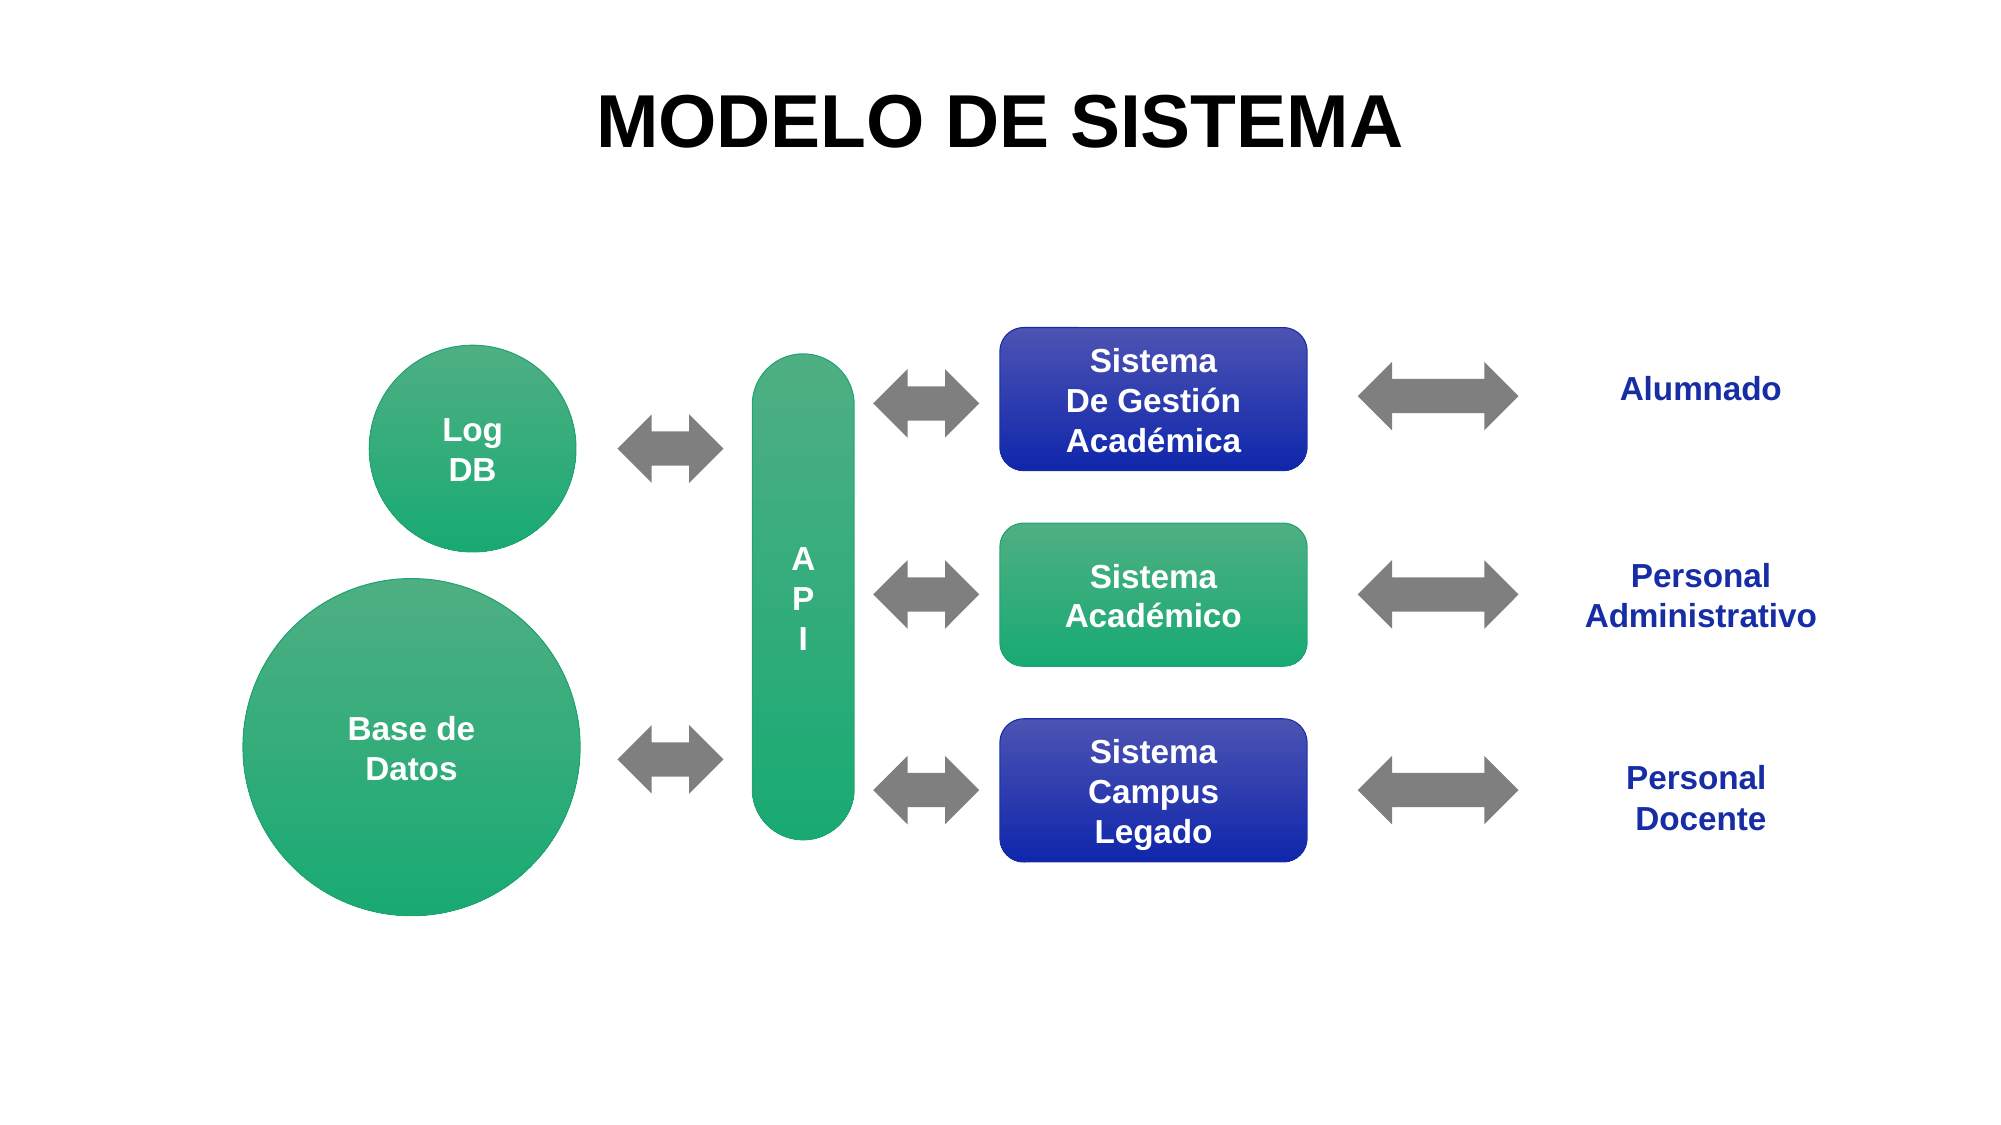

# Modelo de sistema

Alumnado
Sistema
De Gestión Académica
Log
DB

A
P
I

Sistema Académico
Personal Administrativo

Base de Datos

Sistema
Campus
Legado
Personal
Docente